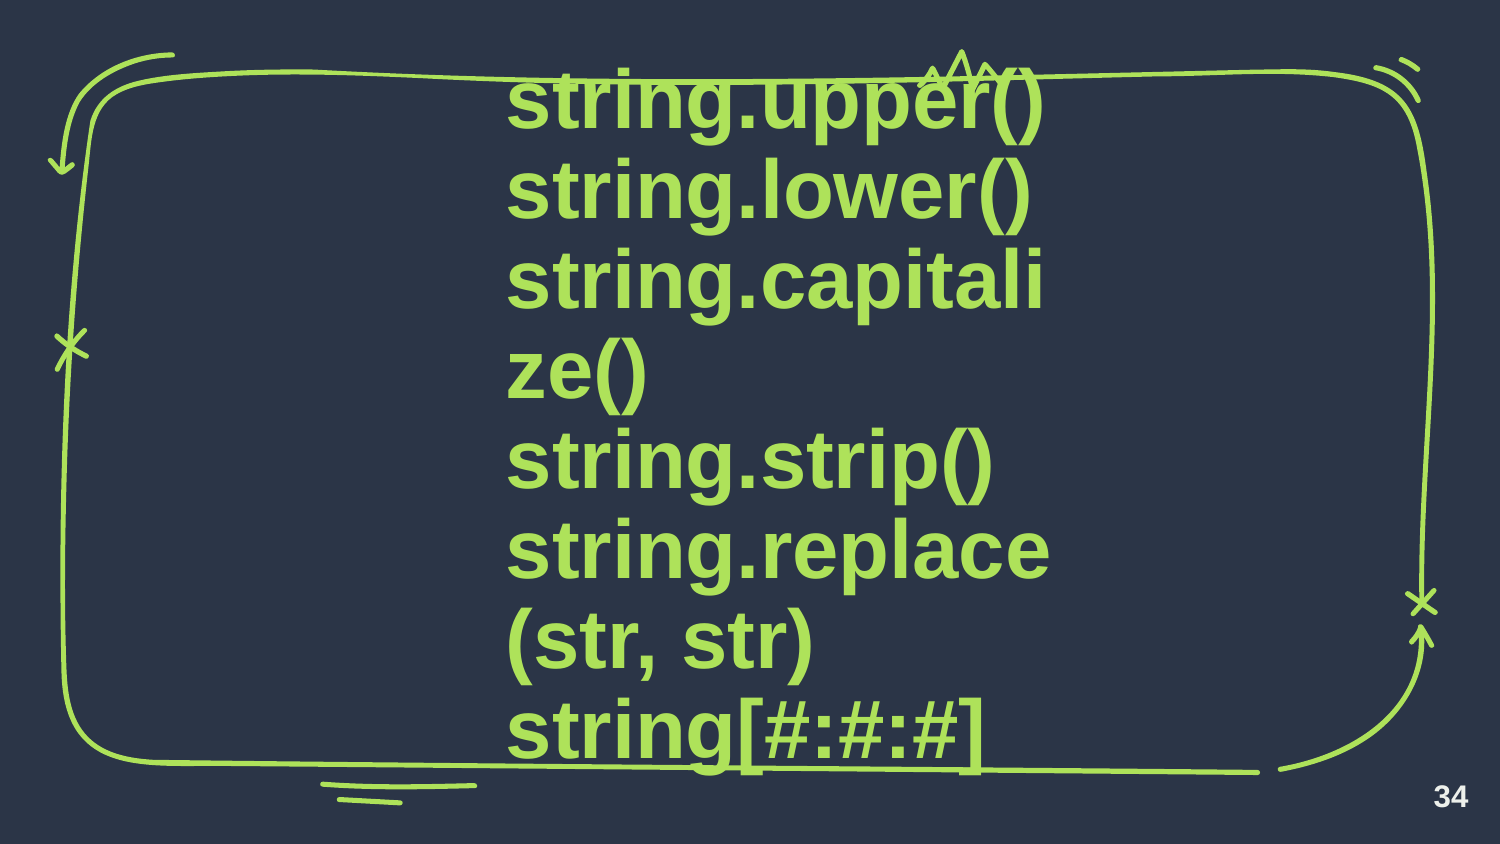

string.upper()
string.lower()
string.capitalize()
string.strip()
string.replace(str, str)
string[#:#:#]
34